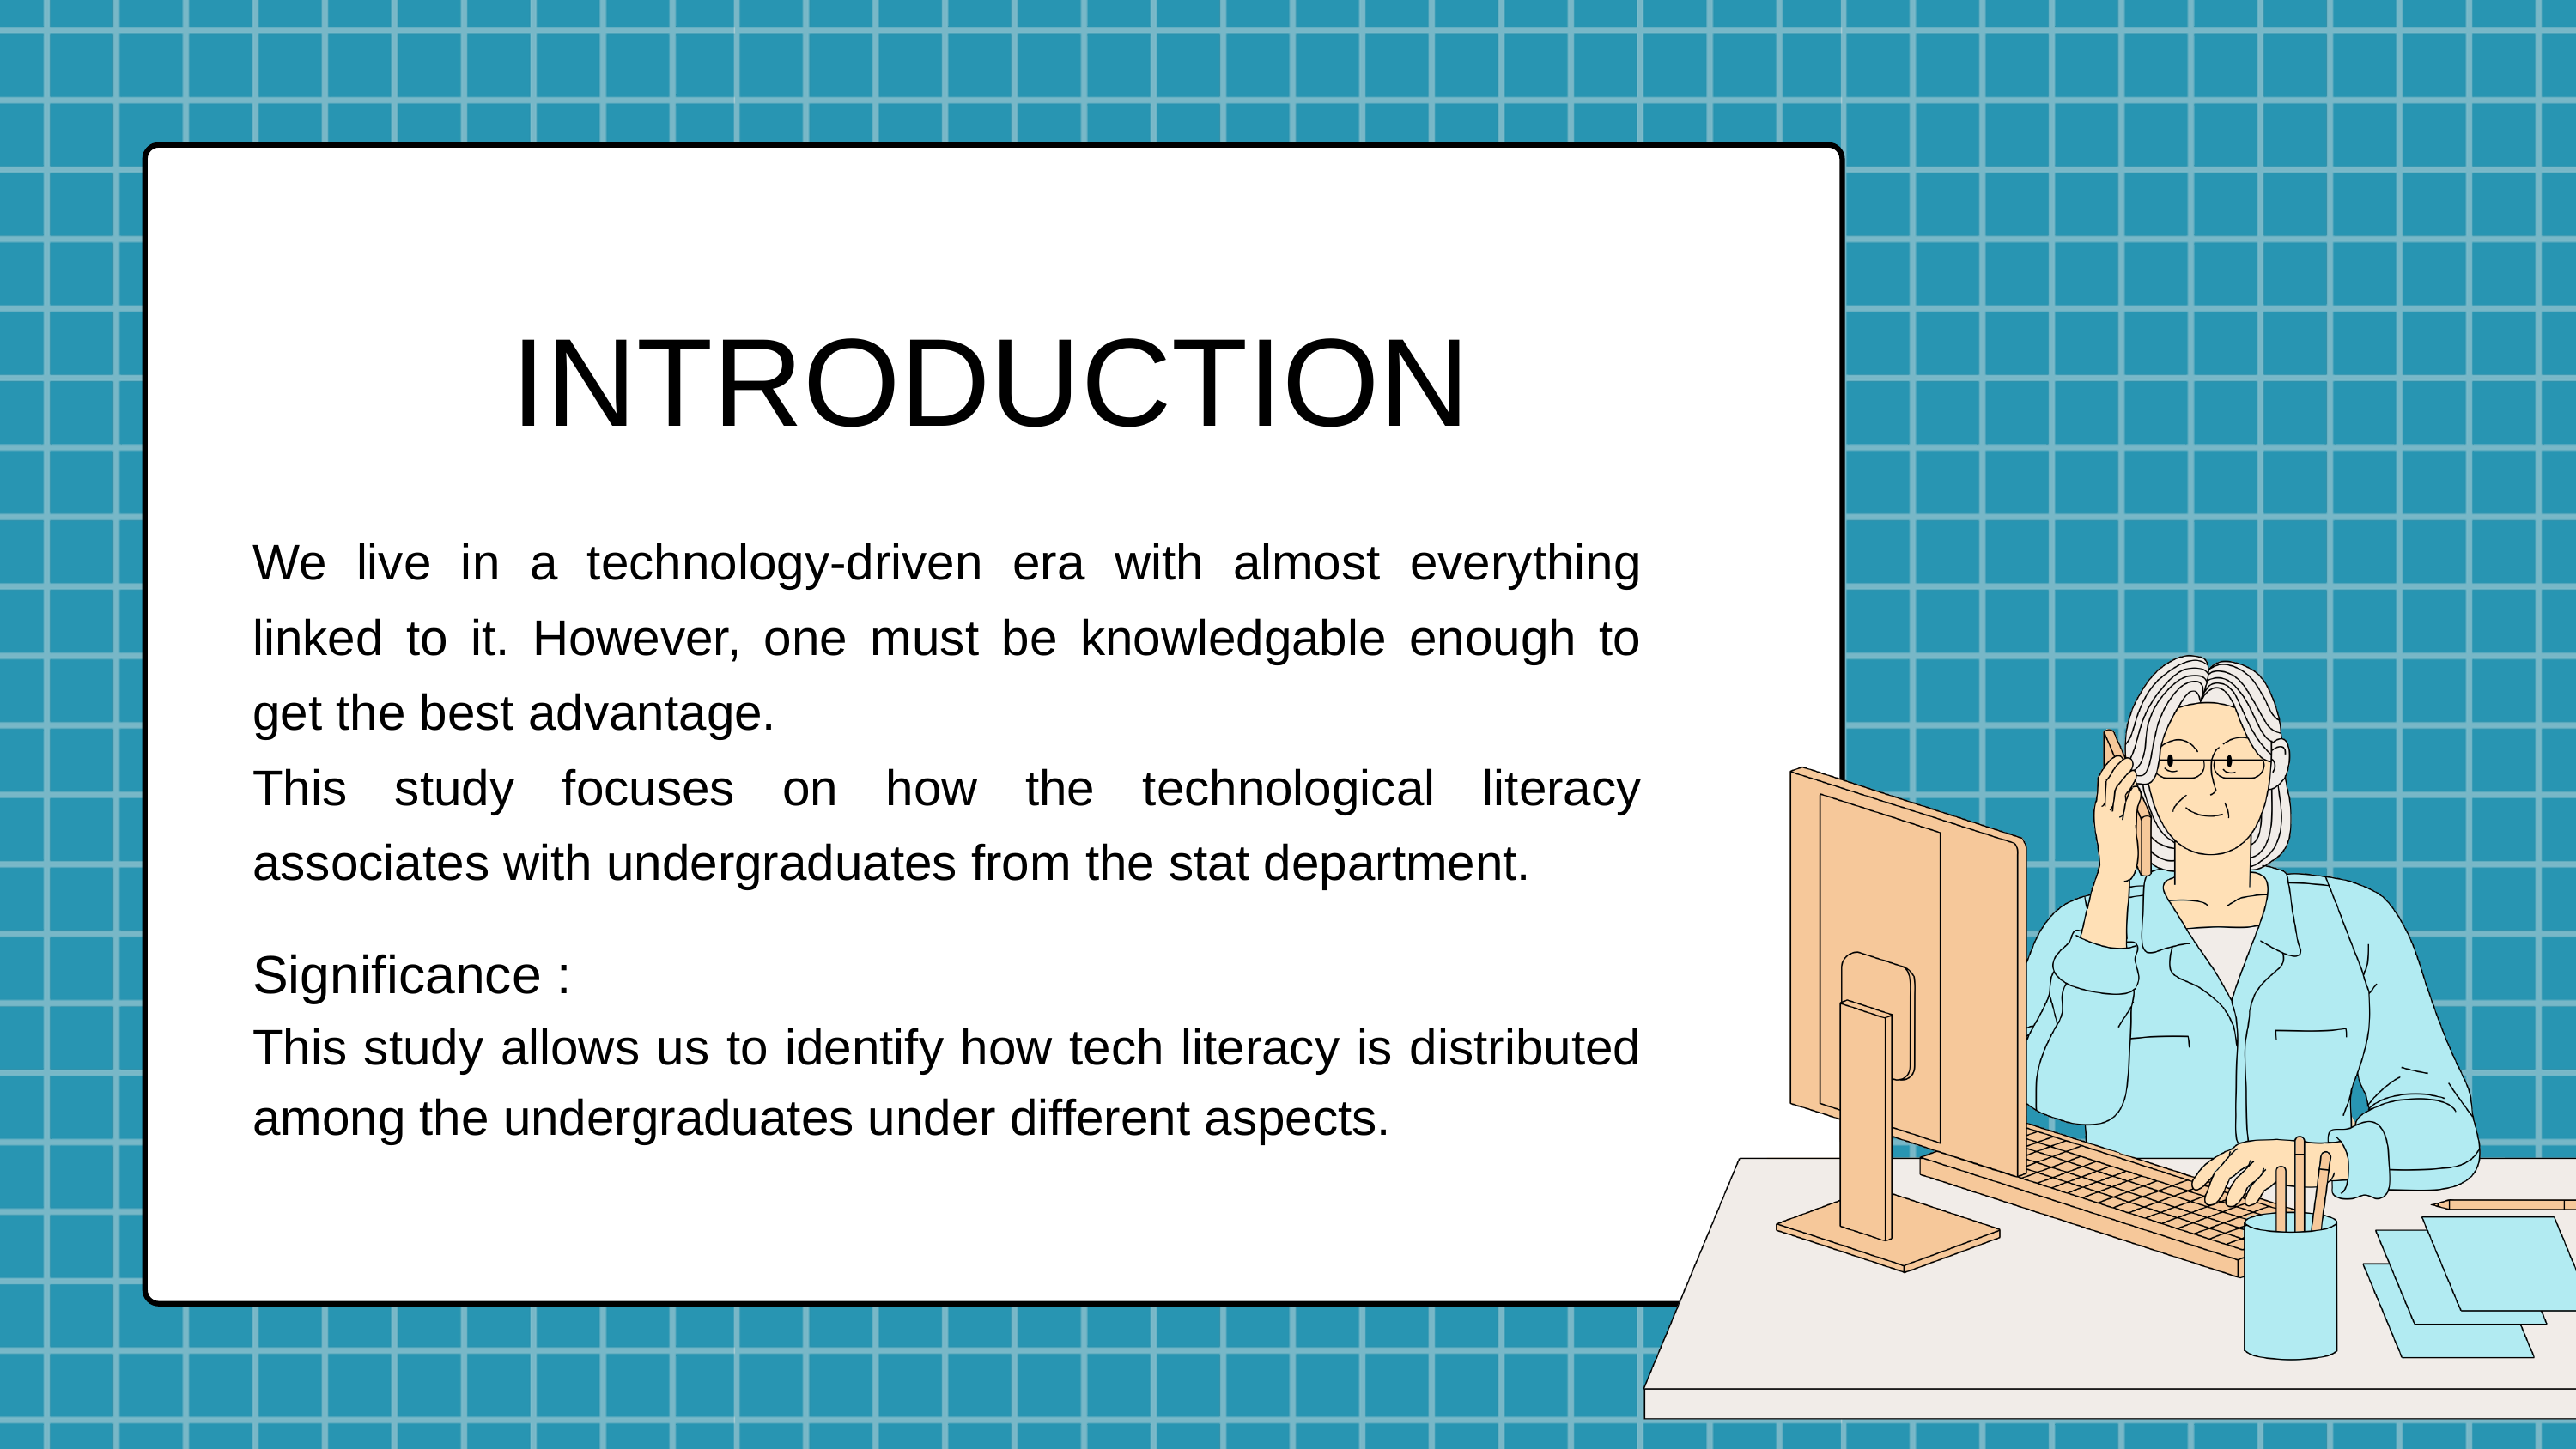

INTRODUCTION
We live in a technology-driven era with almost everything linked to it. However, one must be knowledgable enough to get the best advantage.
This study focuses on how the technological literacy associates with undergraduates from the stat department.

Significance :
This study allows us to identify how tech literacy is distributed among the undergraduates under different aspects.